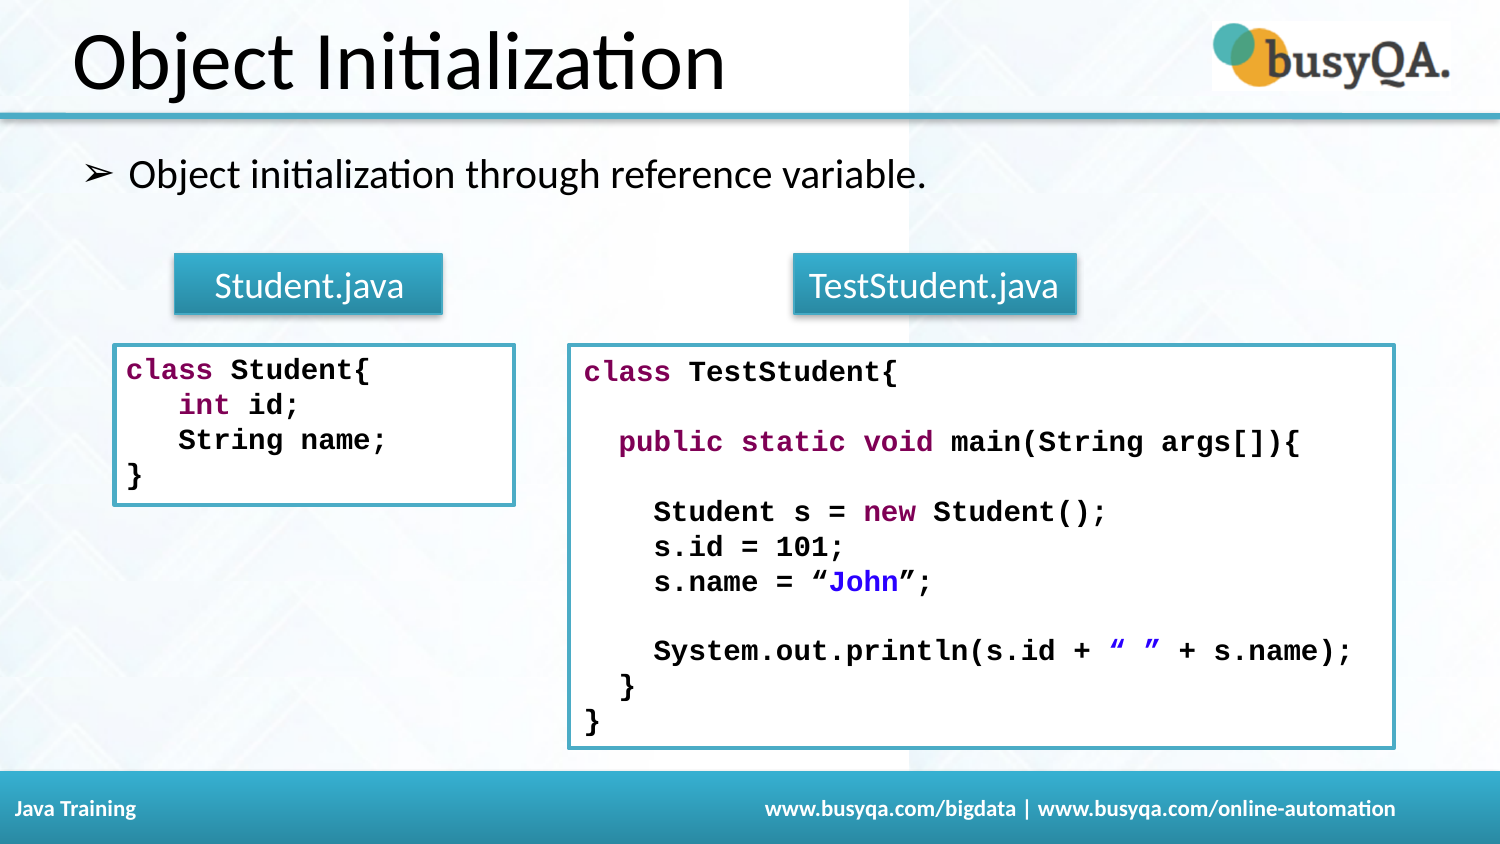

Object Initialization
Object initialization through reference variable.
TestStudent.java
   Student.java
class Student{
   int id;
   String name;
}

class TestStudent{

  public static void main(String args[]){

    Student s = new Student();
    s.id = 101;
    s.name = “John”;

    System.out.println(s.id + “ ” + s.name);
  }
}